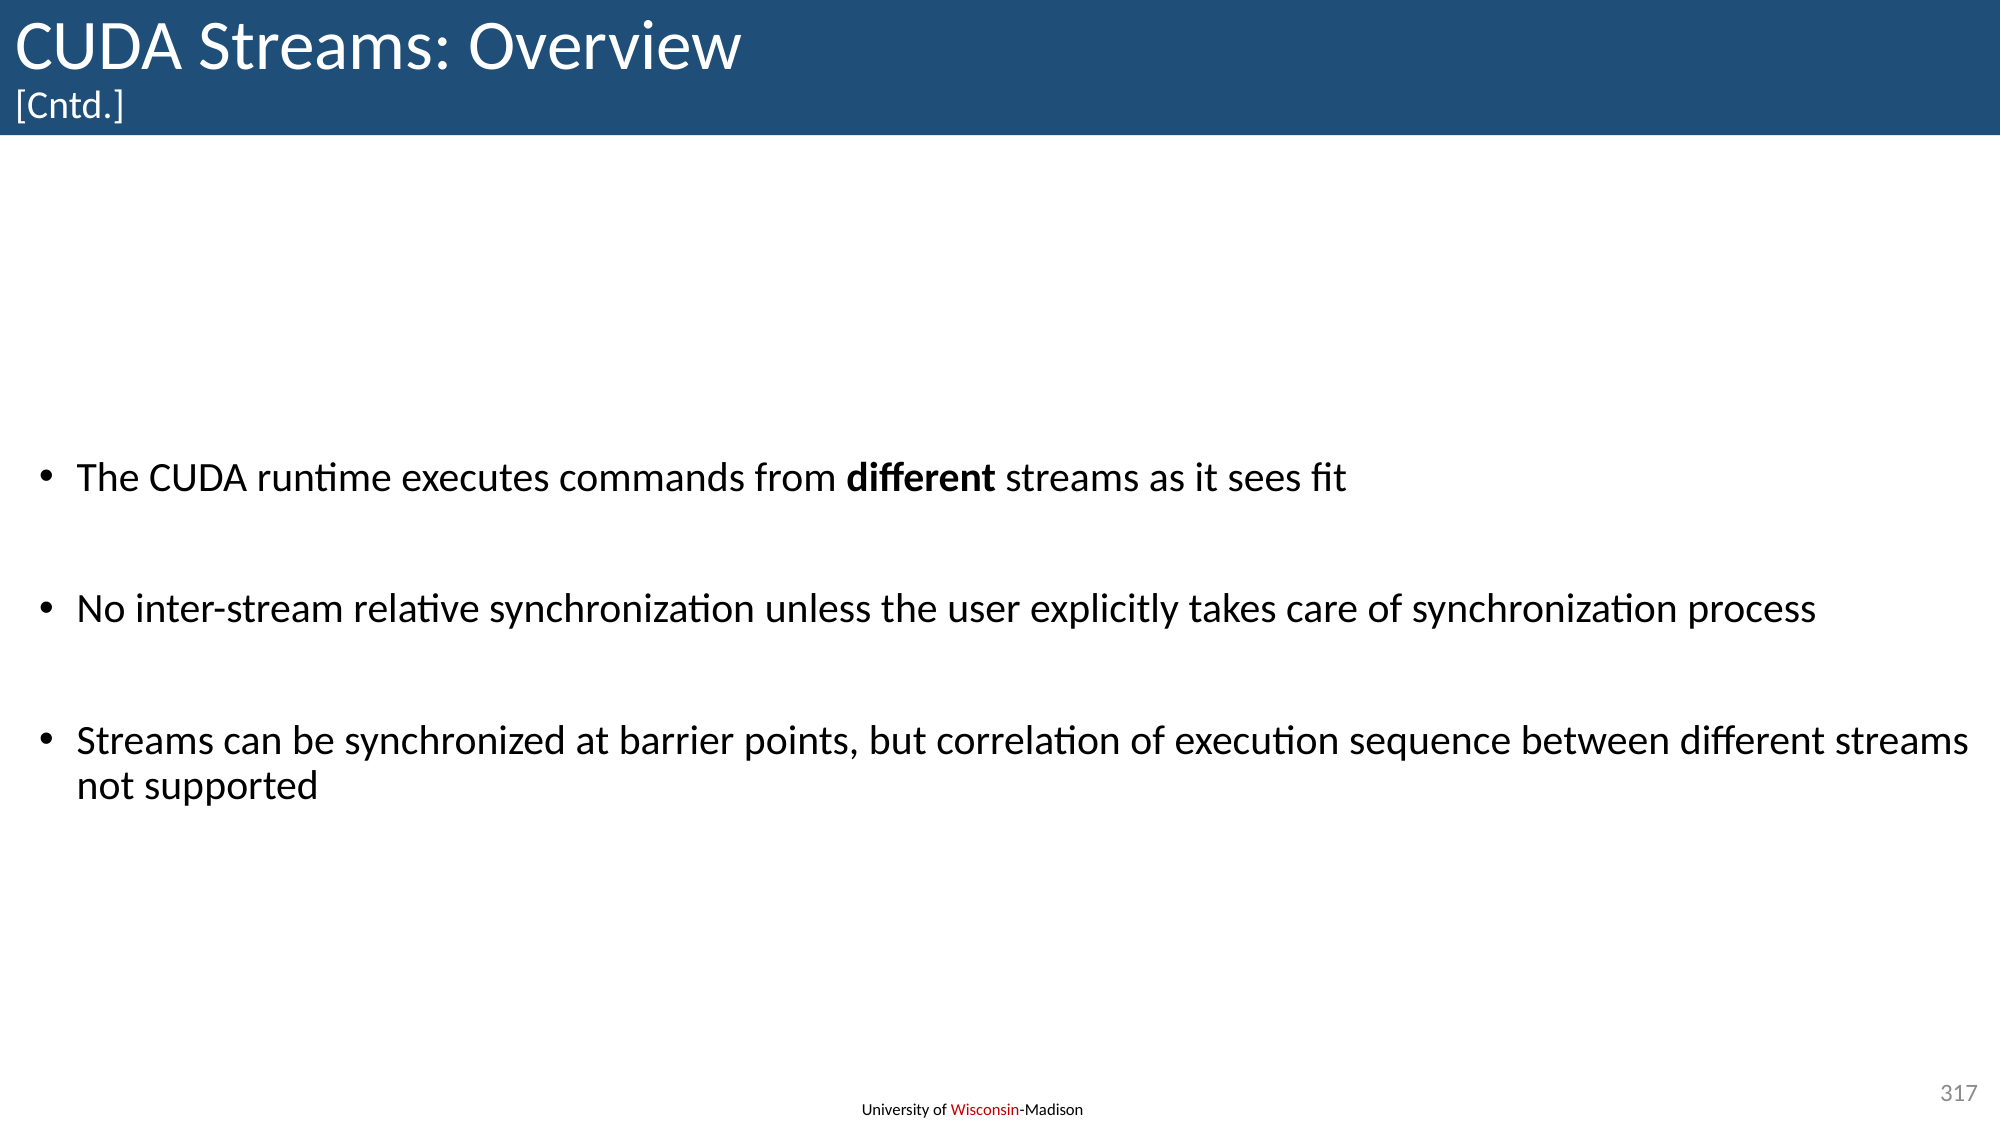

# CUDA Streams: Overview [Cntd.]

The CUDA runtime executes commands from different streams as it sees fit

No inter-stream relative synchronization unless the user explicitly takes care of synchronization process

Streams can be synchronized at barrier points, but correlation of execution sequence between different streams not supported
317